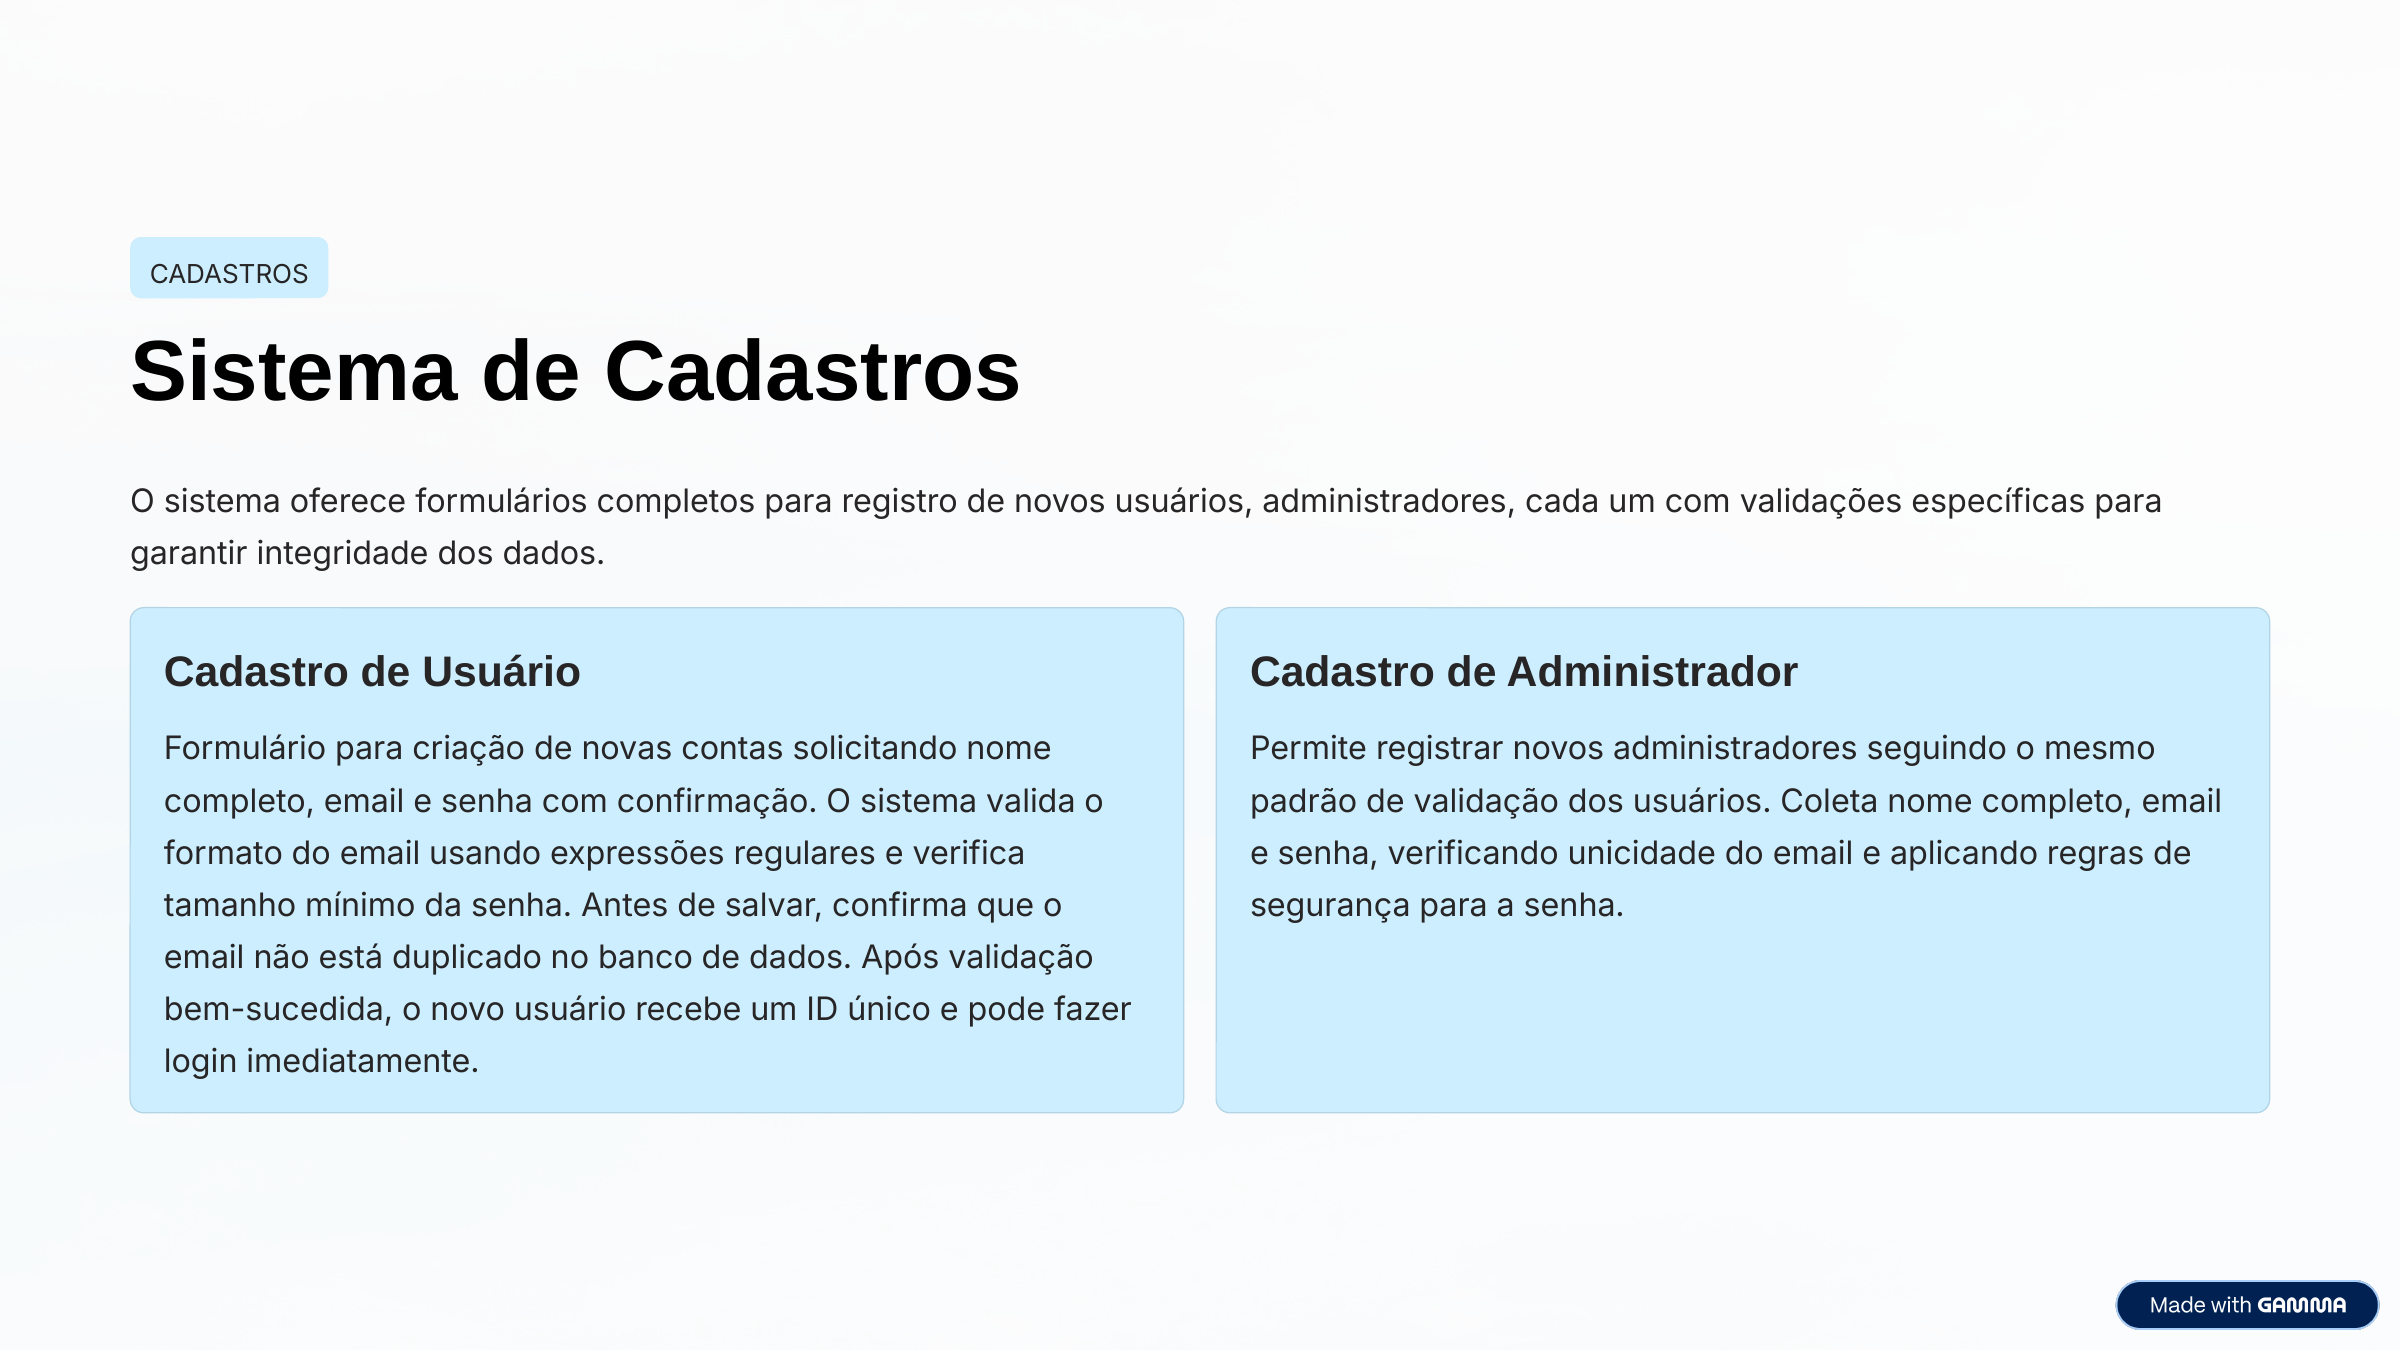

CADASTROS
Sistema de Cadastros
O sistema oferece formulários completos para registro de novos usuários, administradores, cada um com validações específicas para garantir integridade dos dados.

Cadastro de Usuário
Cadastro de Administrador
Formulário para criação de novas contas solicitando nome completo, email e senha com confirmação. O sistema valida o formato do email usando expressões regulares e verifica tamanho mínimo da senha. Antes de salvar, confirma que o email não está duplicado no banco de dados. Após validação bem-sucedida, o novo usuário recebe um ID único e pode fazer login imediatamente.
Permite registrar novos administradores seguindo o mesmo padrão de validação dos usuários. Coleta nome completo, email e senha, verificando unicidade do email e aplicando regras de segurança para a senha.